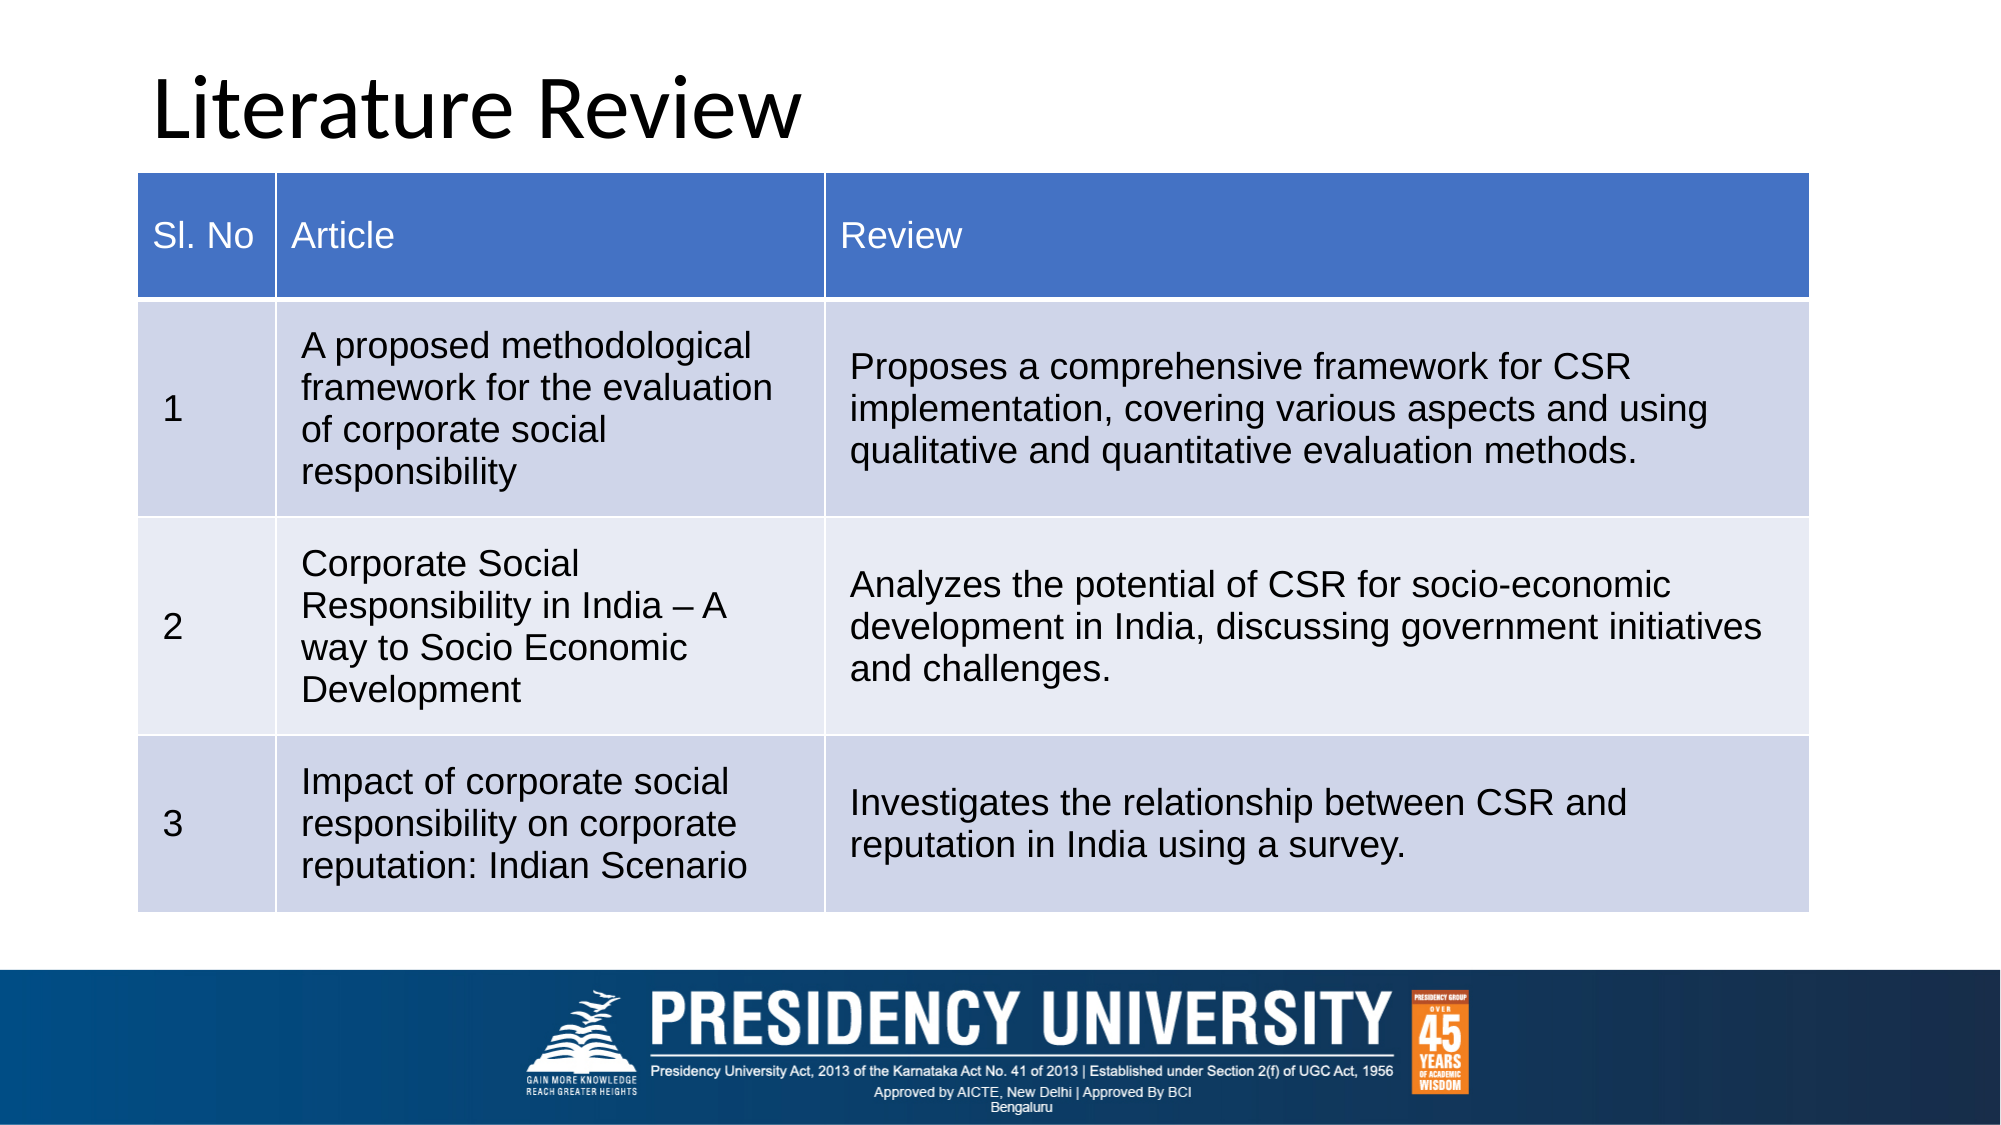

# Literature Review
| Sl. No | Article | Review |
| --- | --- | --- |
| 1 | A proposed methodological framework for the evaluation of corporate social responsibility | Proposes a comprehensive framework for CSR implementation, covering various aspects and using qualitative and quantitative evaluation methods. |
| 2 | Corporate Social Responsibility in India – A way to Socio Economic Development | Analyzes the potential of CSR for socio-economic development in India, discussing government initiatives and challenges. |
| 3 | Impact of corporate social responsibility on corporate reputation: Indian Scenario | Investigates the relationship between CSR and reputation in India using a survey. |